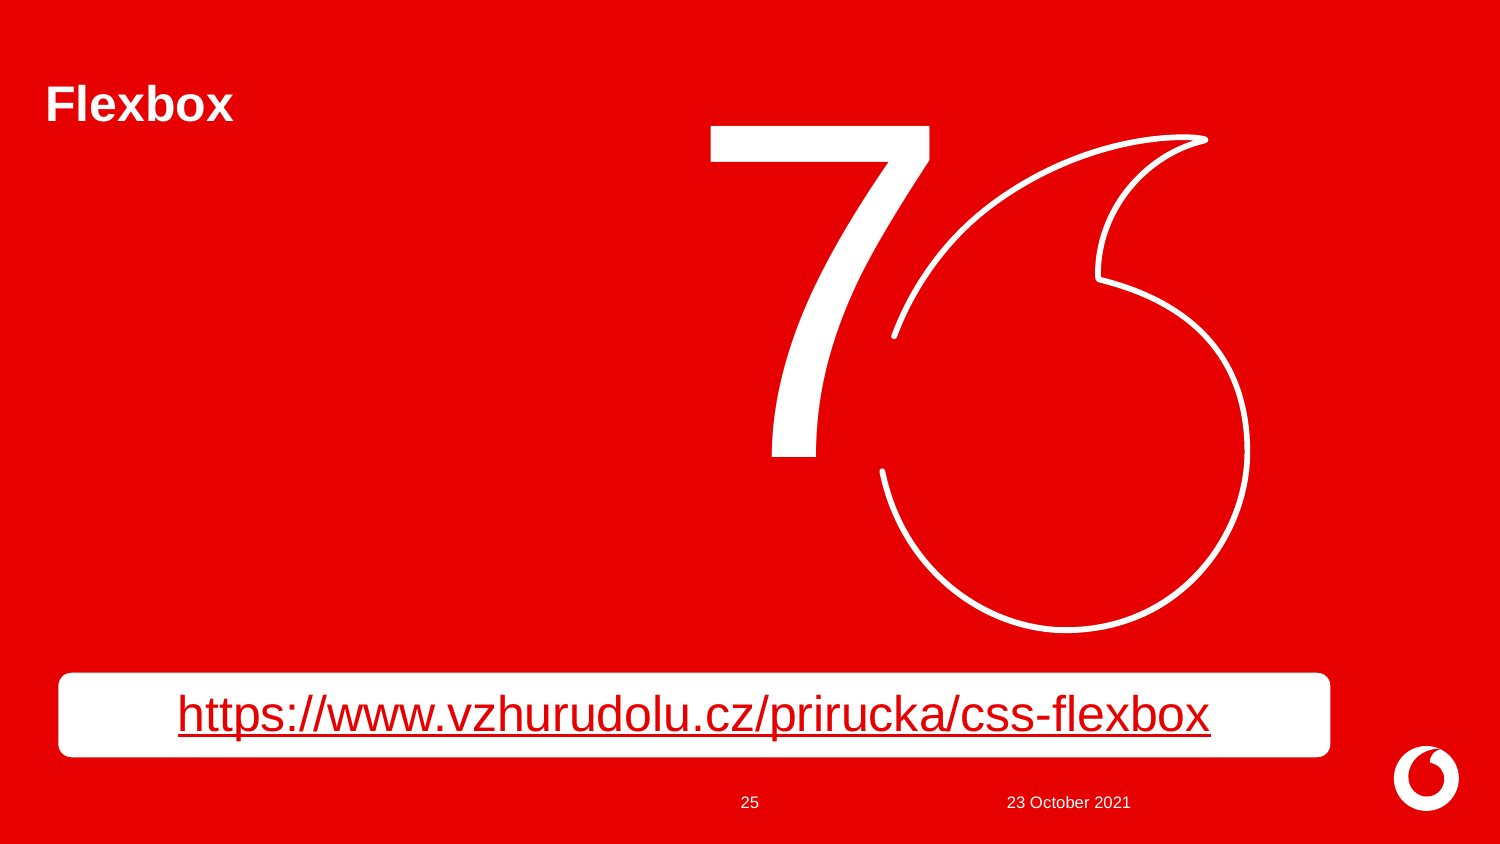

# Flexbox
7
https://www.vzhurudolu.cz/prirucka/css-flexbox
23 October 2021
25